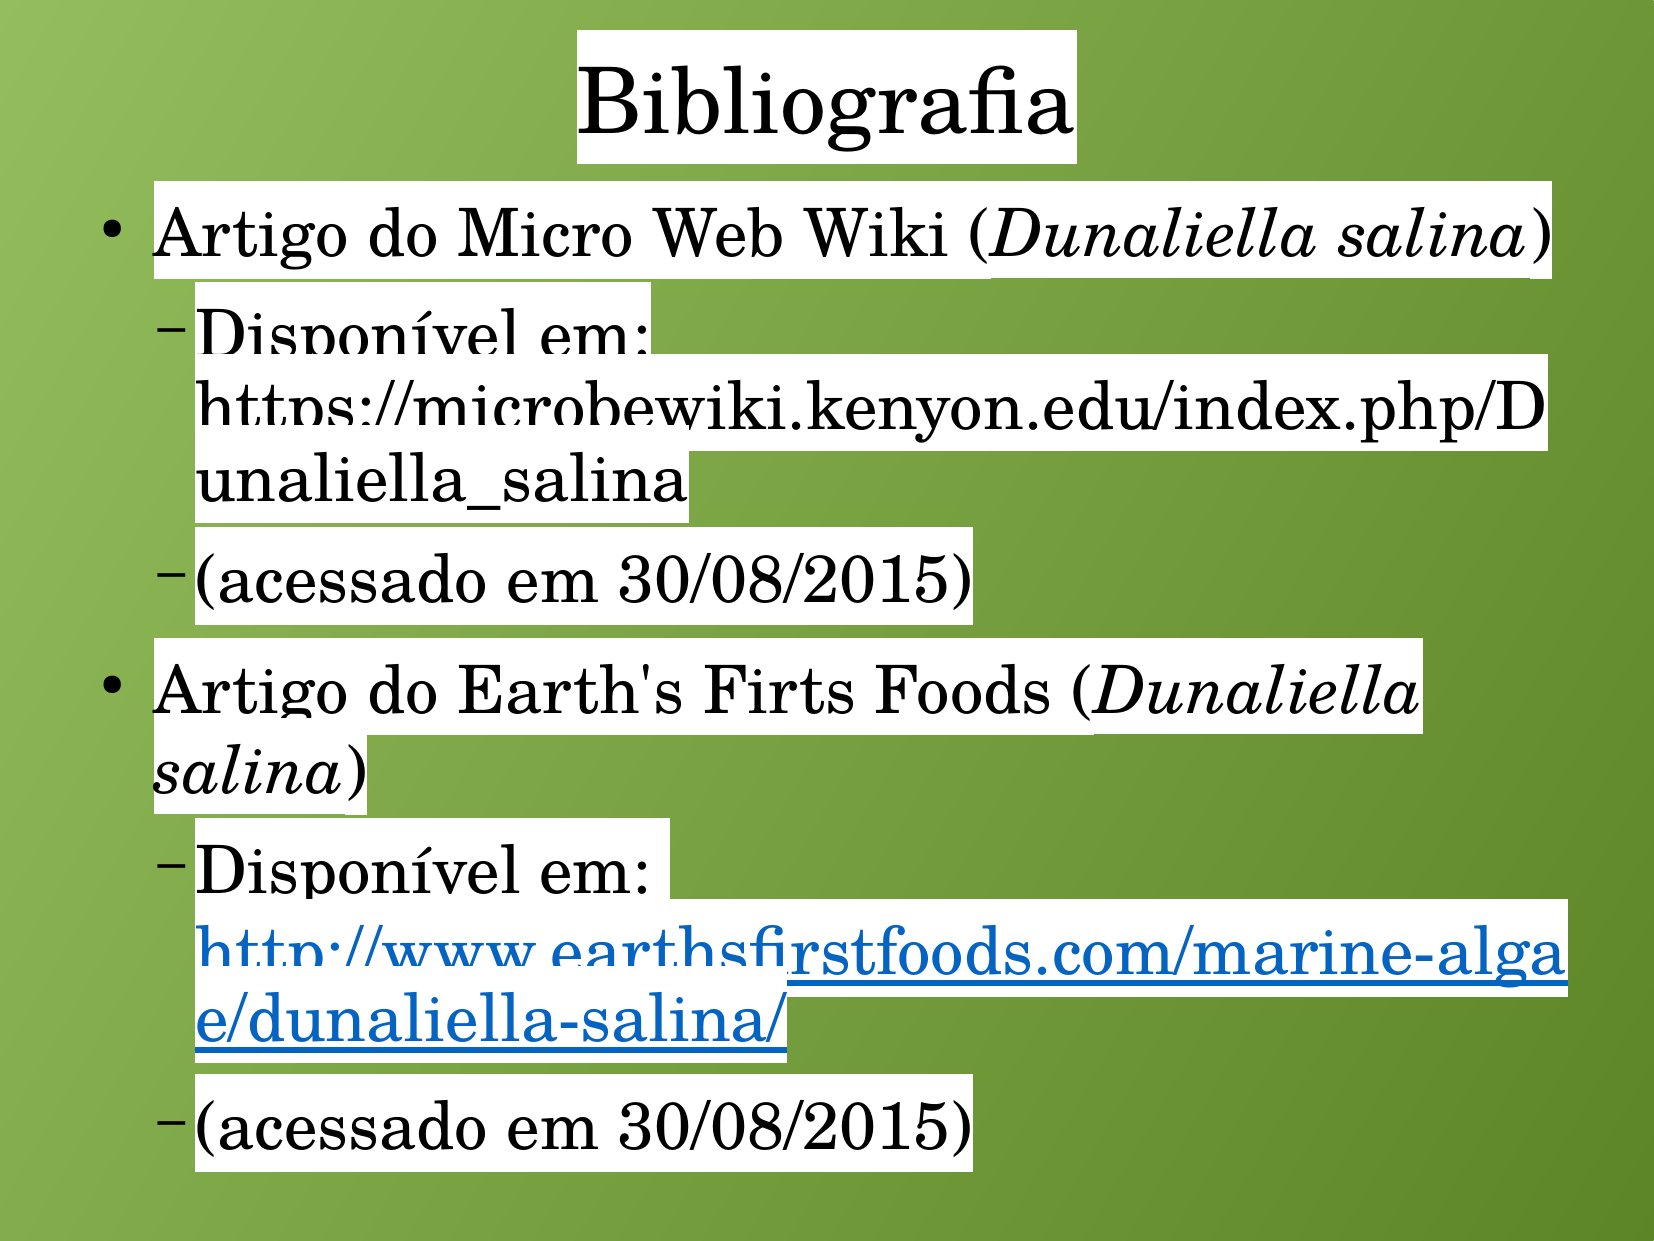

Bibliografia
Artigo do Micro Web Wiki (Dunaliella salina)
Disponível em: https://microbewiki.kenyon.edu/index.php/Dunaliella_salina
(acessado em 30/08/2015)
Artigo do Earth's Firts Foods (Dunaliella salina)
Disponível em: http://www.earthsfirstfoods.com/marine-algae/dunaliella-salina/
(acessado em 30/08/2015)